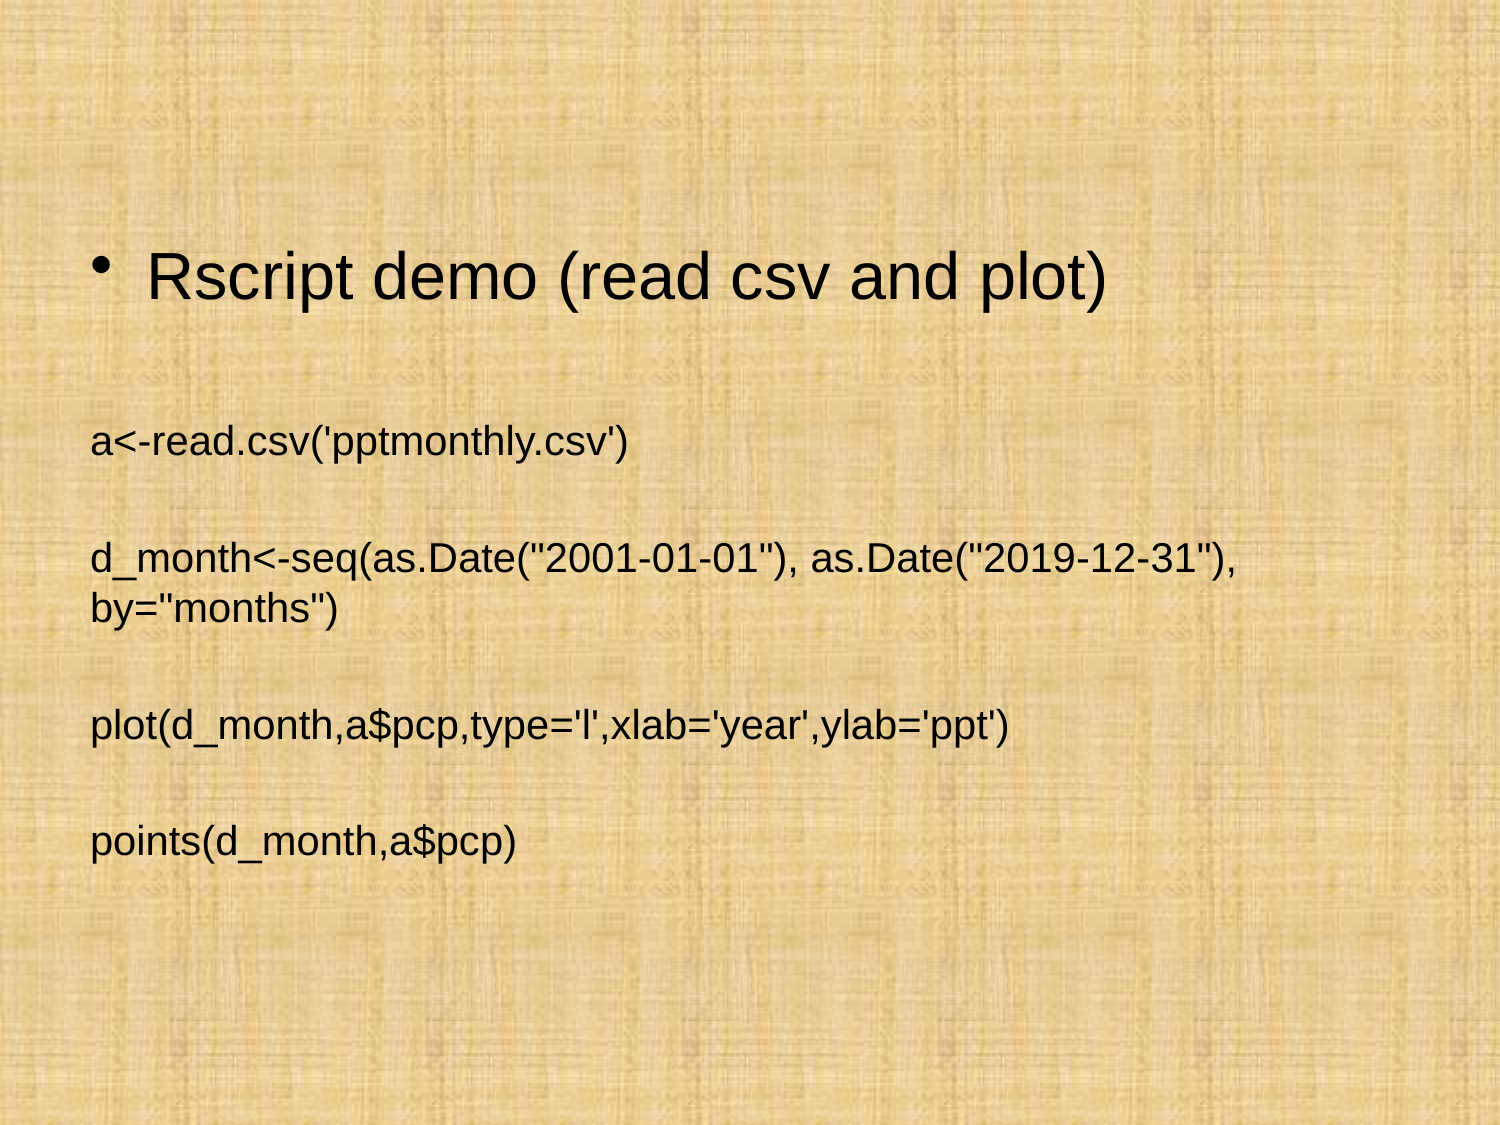

Rscript demo (read csv and plot)

a<-read.csv('pptmonthly.csv')

d_month<-seq(as.Date("2001-01-01"), as.Date("2019-12-31"), by="months")

plot(d_month,a$pcp,type='l',xlab='year',ylab='ppt')

points(d_month,a$pcp)